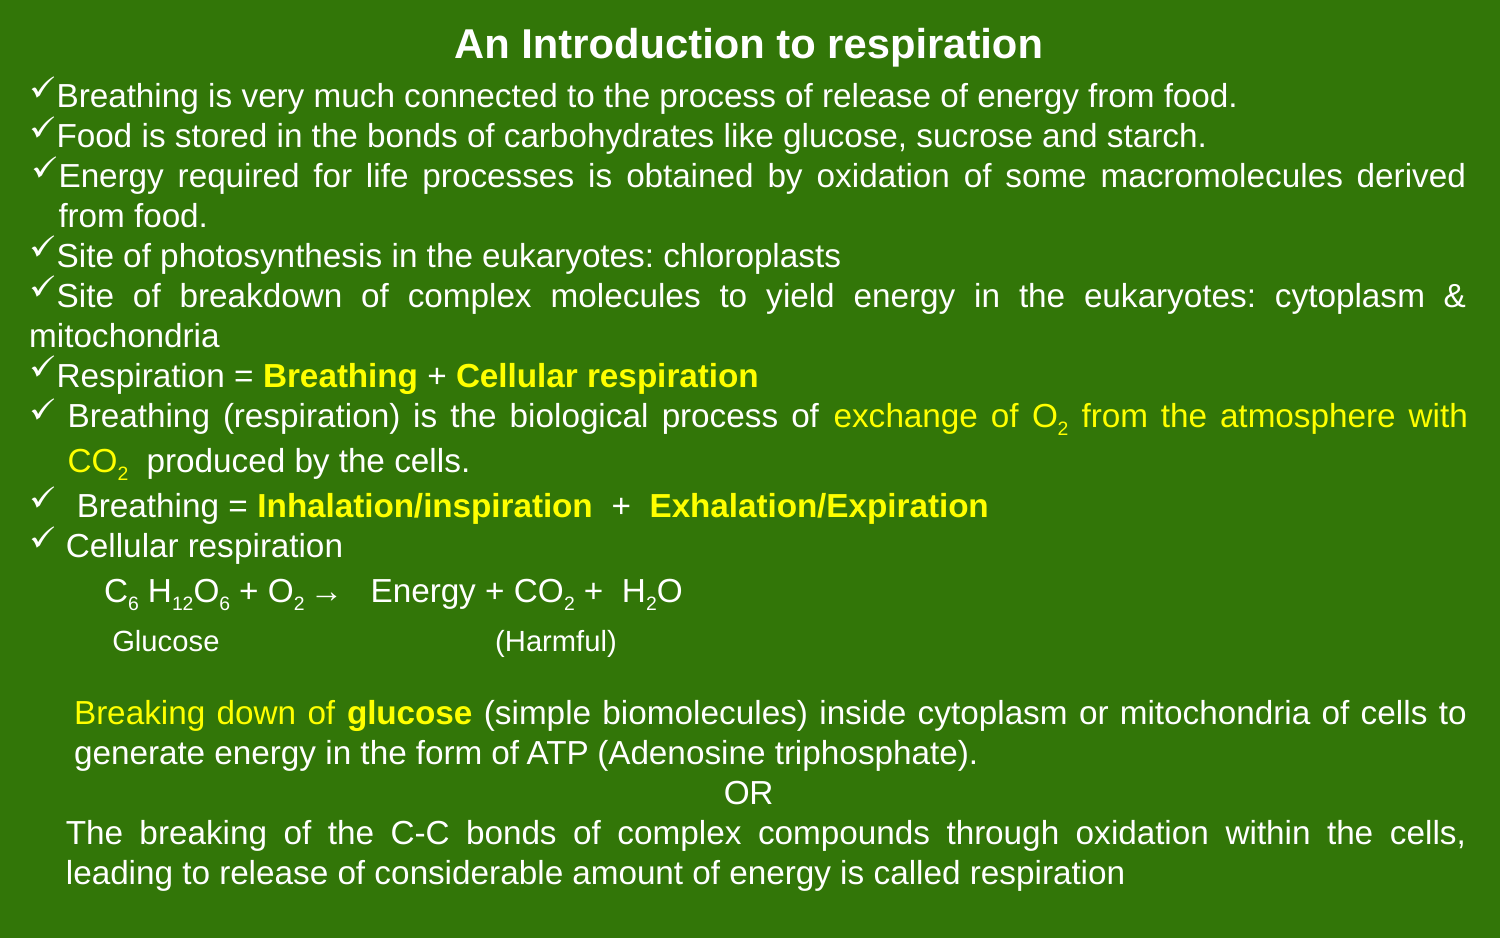

# An Introduction to respiration
Breathing is very much connected to the process of release of energy from food.
Food is stored in the bonds of carbohydrates like glucose, sucrose and starch.
Energy required for life processes is obtained by oxidation of some macromolecules derived from food.
Site of photosynthesis in the eukaryotes: chloroplasts
Site of breakdown of complex molecules to yield energy in the eukaryotes: cytoplasm & mitochondria
Respiration = Breathing + Cellular respiration
Breathing (respiration) is the biological process of exchange of O2 from the atmosphere with CO2  produced by the cells.
 Breathing = Inhalation/inspiration  +  Exhalation/Expiration
 Cellular respiration
C6 H12O6 + O2 →   Energy + CO2 +  H2O
 Glucose                              (Harmful)
Breaking down of glucose (simple biomolecules) inside cytoplasm or mitochondria of cells to generate energy in the form of ATP (Adenosine triphosphate).
OR
The breaking of the C-C bonds of complex compounds through oxidation within the cells, leading to release of considerable amount of energy is called respiration